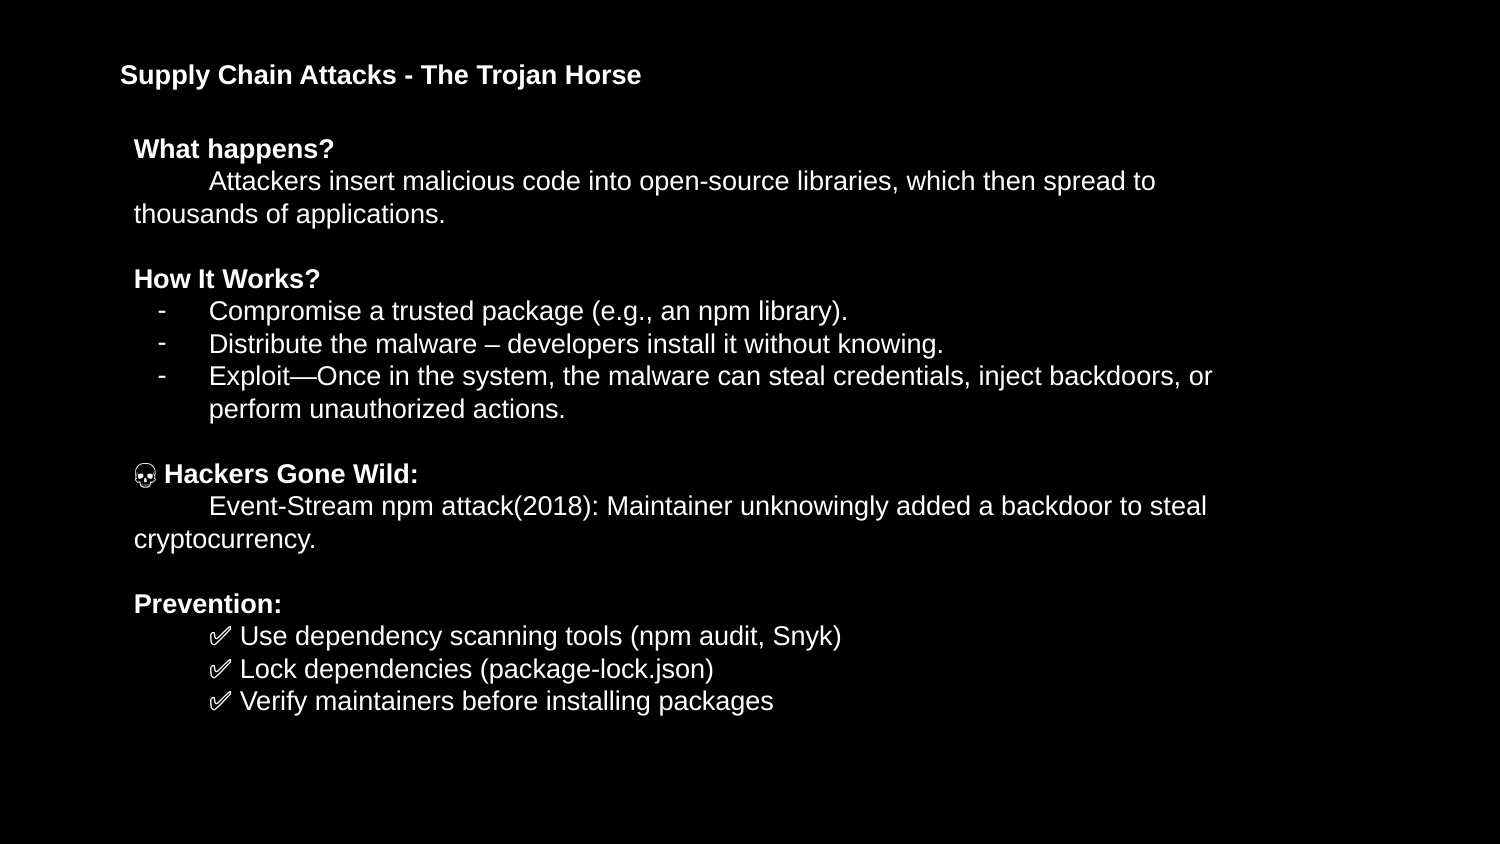

Supply Chain Attacks - The Trojan Horse
What happens?
Attackers insert malicious code into open-source libraries, which then spread to thousands of applications.

How It Works?
Compromise a trusted package (e.g., an npm library).
Distribute the malware – developers install it without knowing.
Exploit—Once in the system, the malware can steal credentials, inject backdoors, or perform unauthorized actions.

💀 Hackers Gone Wild:
Event-Stream npm attack(2018): Maintainer unknowingly added a backdoor to steal cryptocurrency.

Prevention:
✅ Use dependency scanning tools (npm audit, Snyk)
✅ Lock dependencies (package-lock.json)
✅ Verify maintainers before installing packages